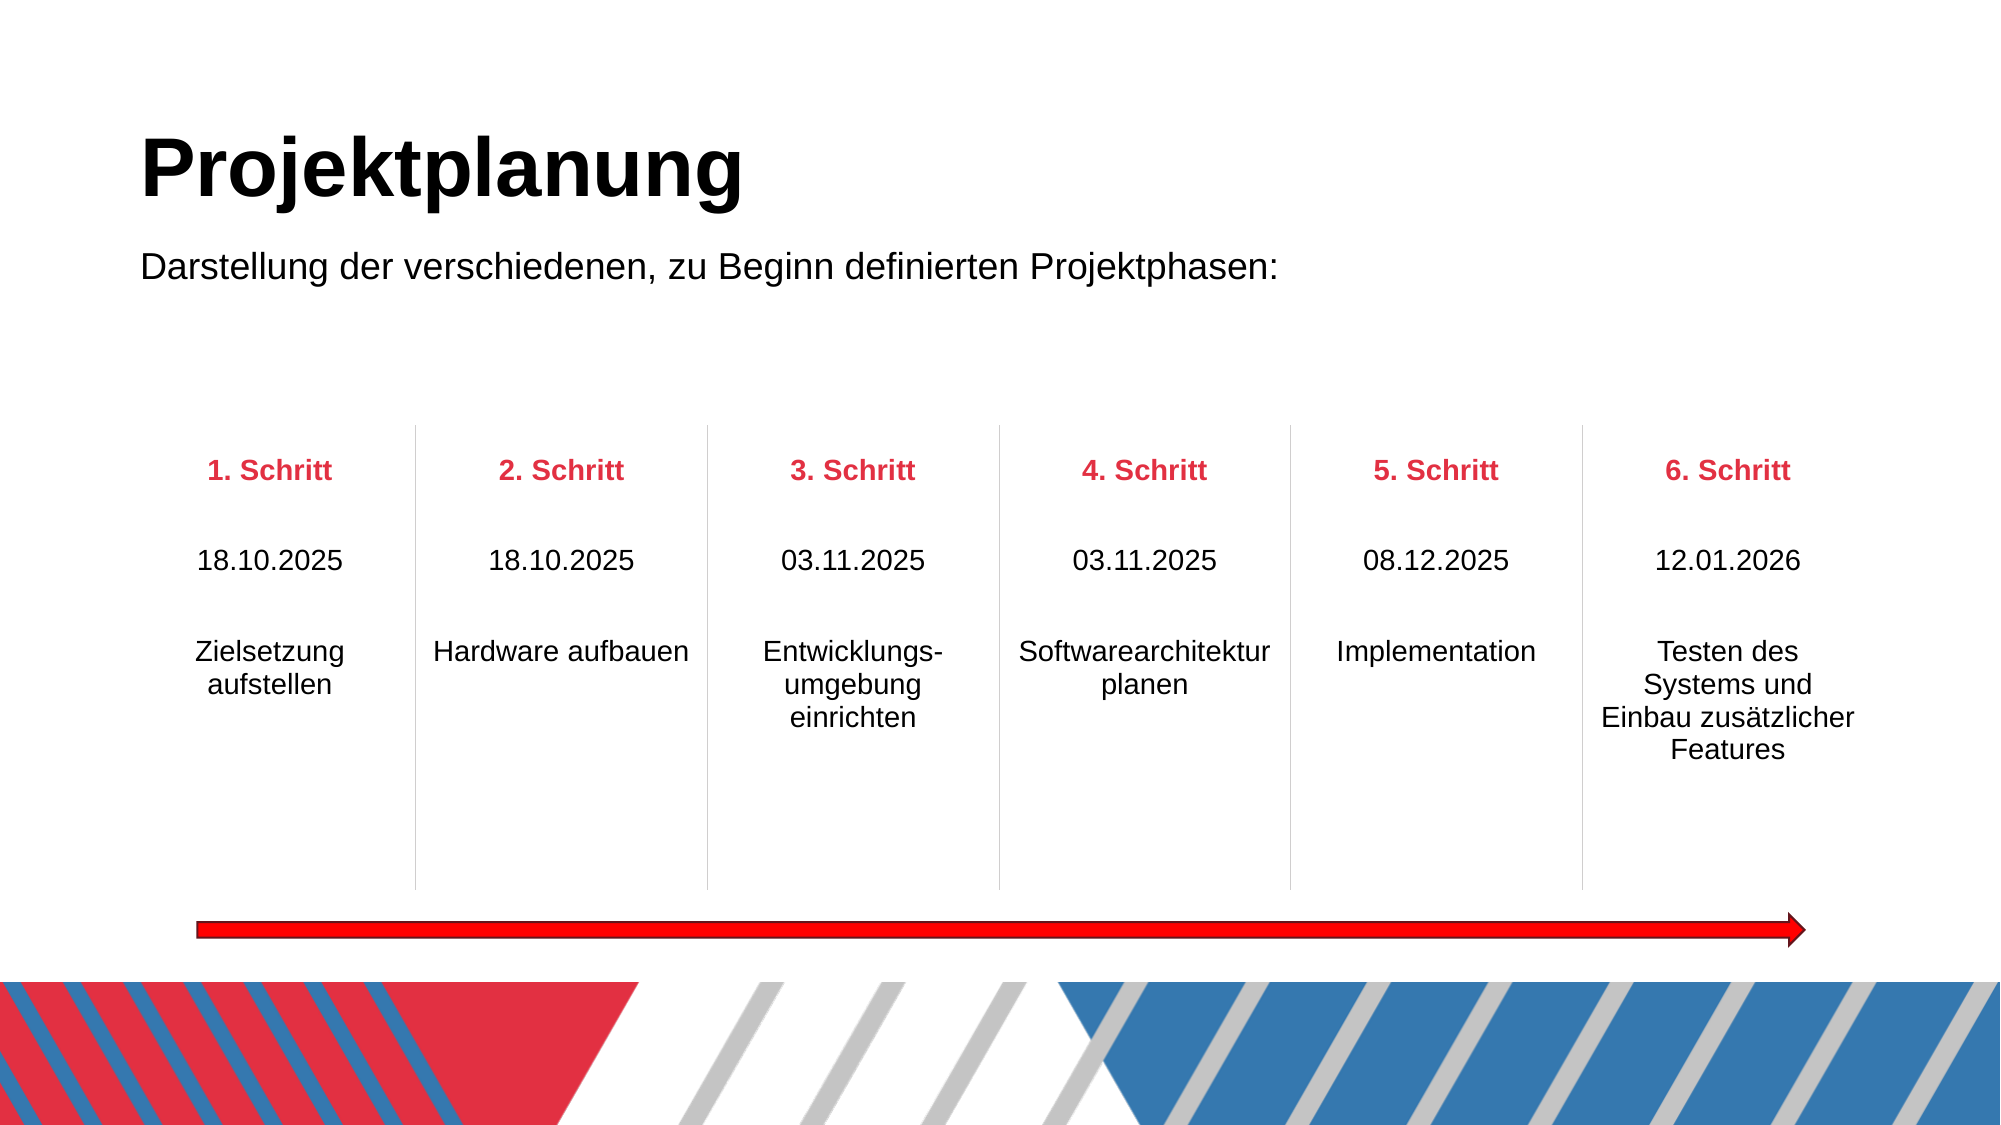

# Projektplanung
Darstellung der verschiedenen, zu Beginn definierten Projektphasen:
| 1. Schritt | 2. Schritt | 3. Schritt | 4. Schritt | 5. Schritt | 6. Schritt |
| --- | --- | --- | --- | --- | --- |
| 18.10.2025 | 18.10.2025 | 03.11.2025 | 03.11.2025 | 08.12.2025 | 12.01.2026 |
| Zielsetzung aufstellen | Hardware aufbauen | Entwicklungs-umgebung einrichten | Softwarearchitektur planen | Implementation | Testen des Systems und Einbau zusätzlicher Features |